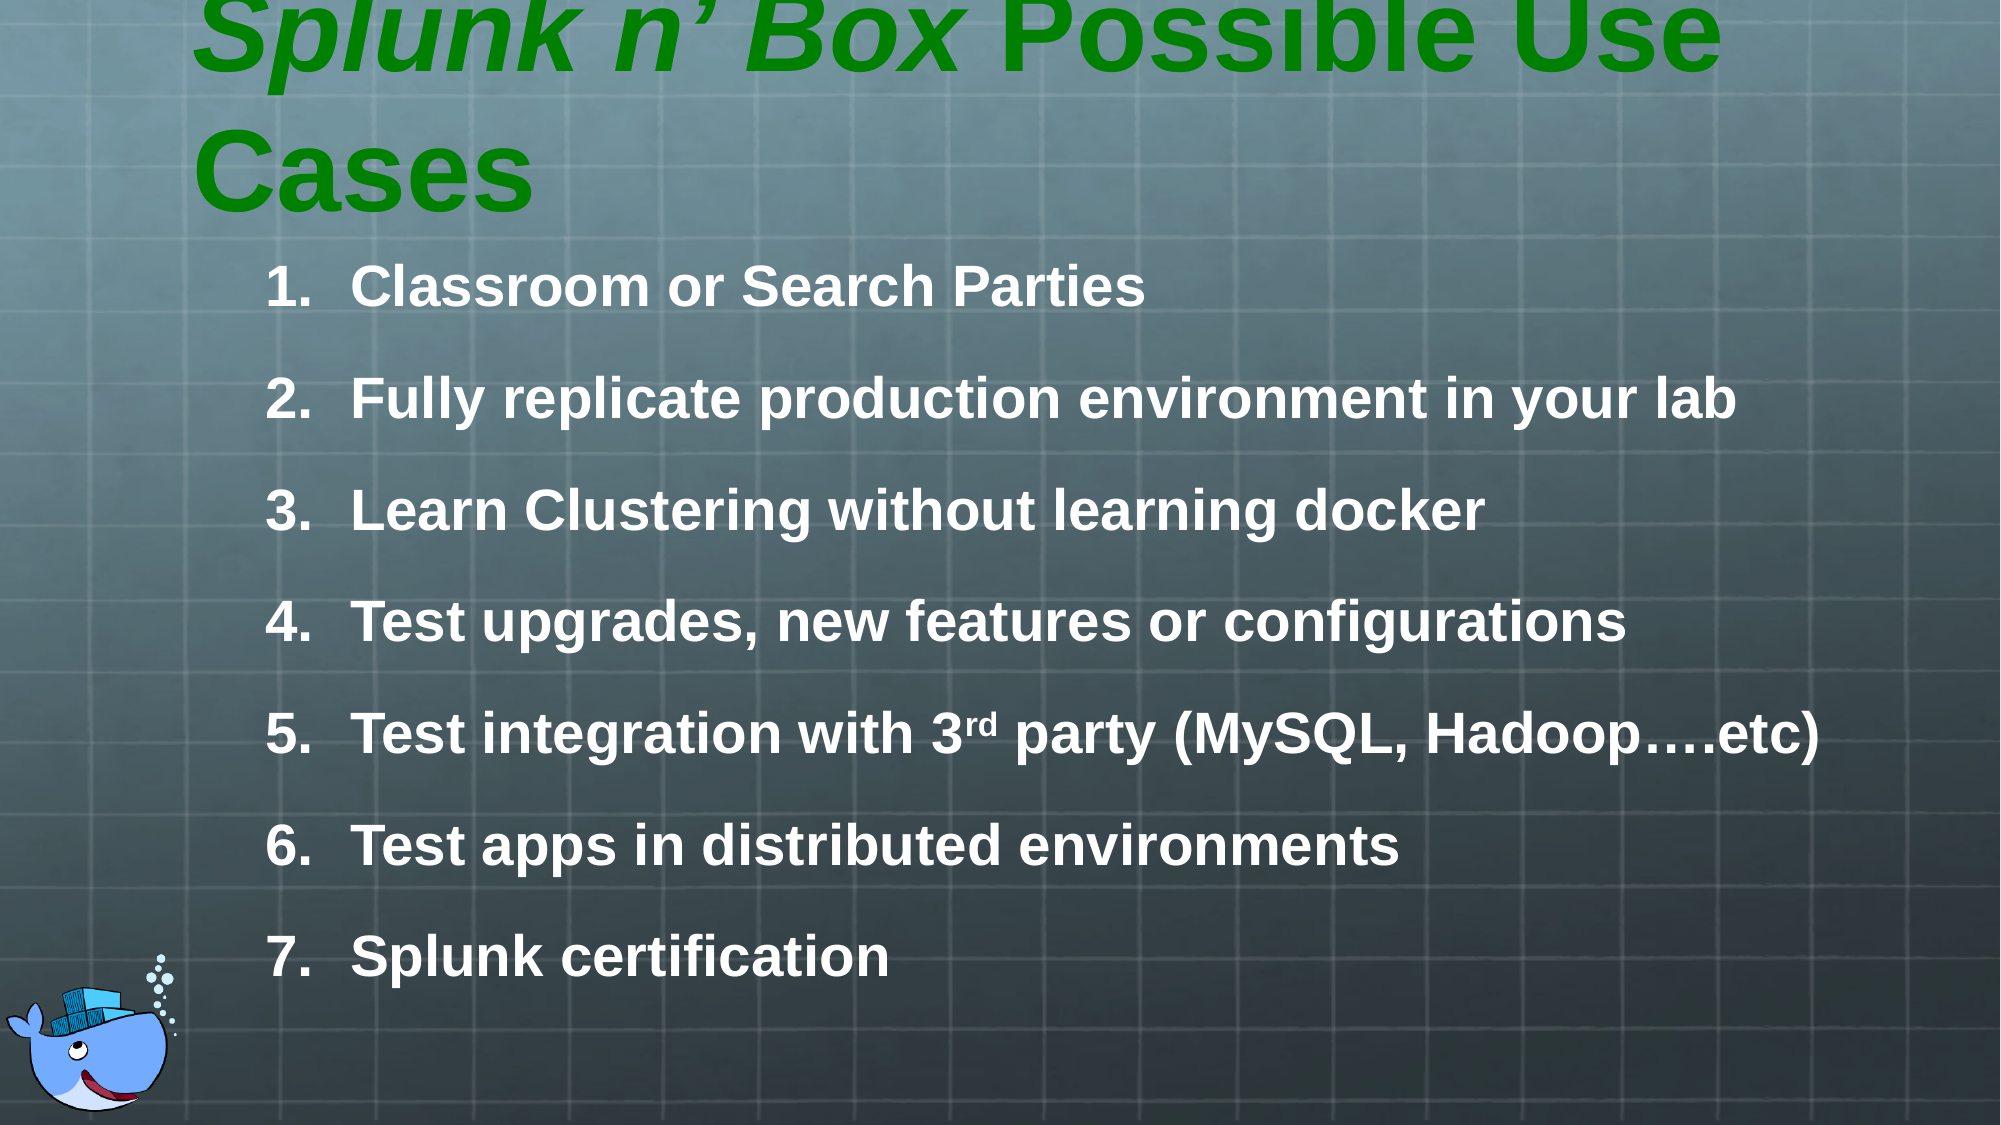

# Splunk n’ Box Possible Use Cases
Classroom or Search Parties
Fully replicate production environment in your lab
Learn Clustering without learning docker
Test upgrades, new features or configurations
Test integration with 3rd party (MySQL, Hadoop….etc)
Test apps in distributed environments
Splunk certification